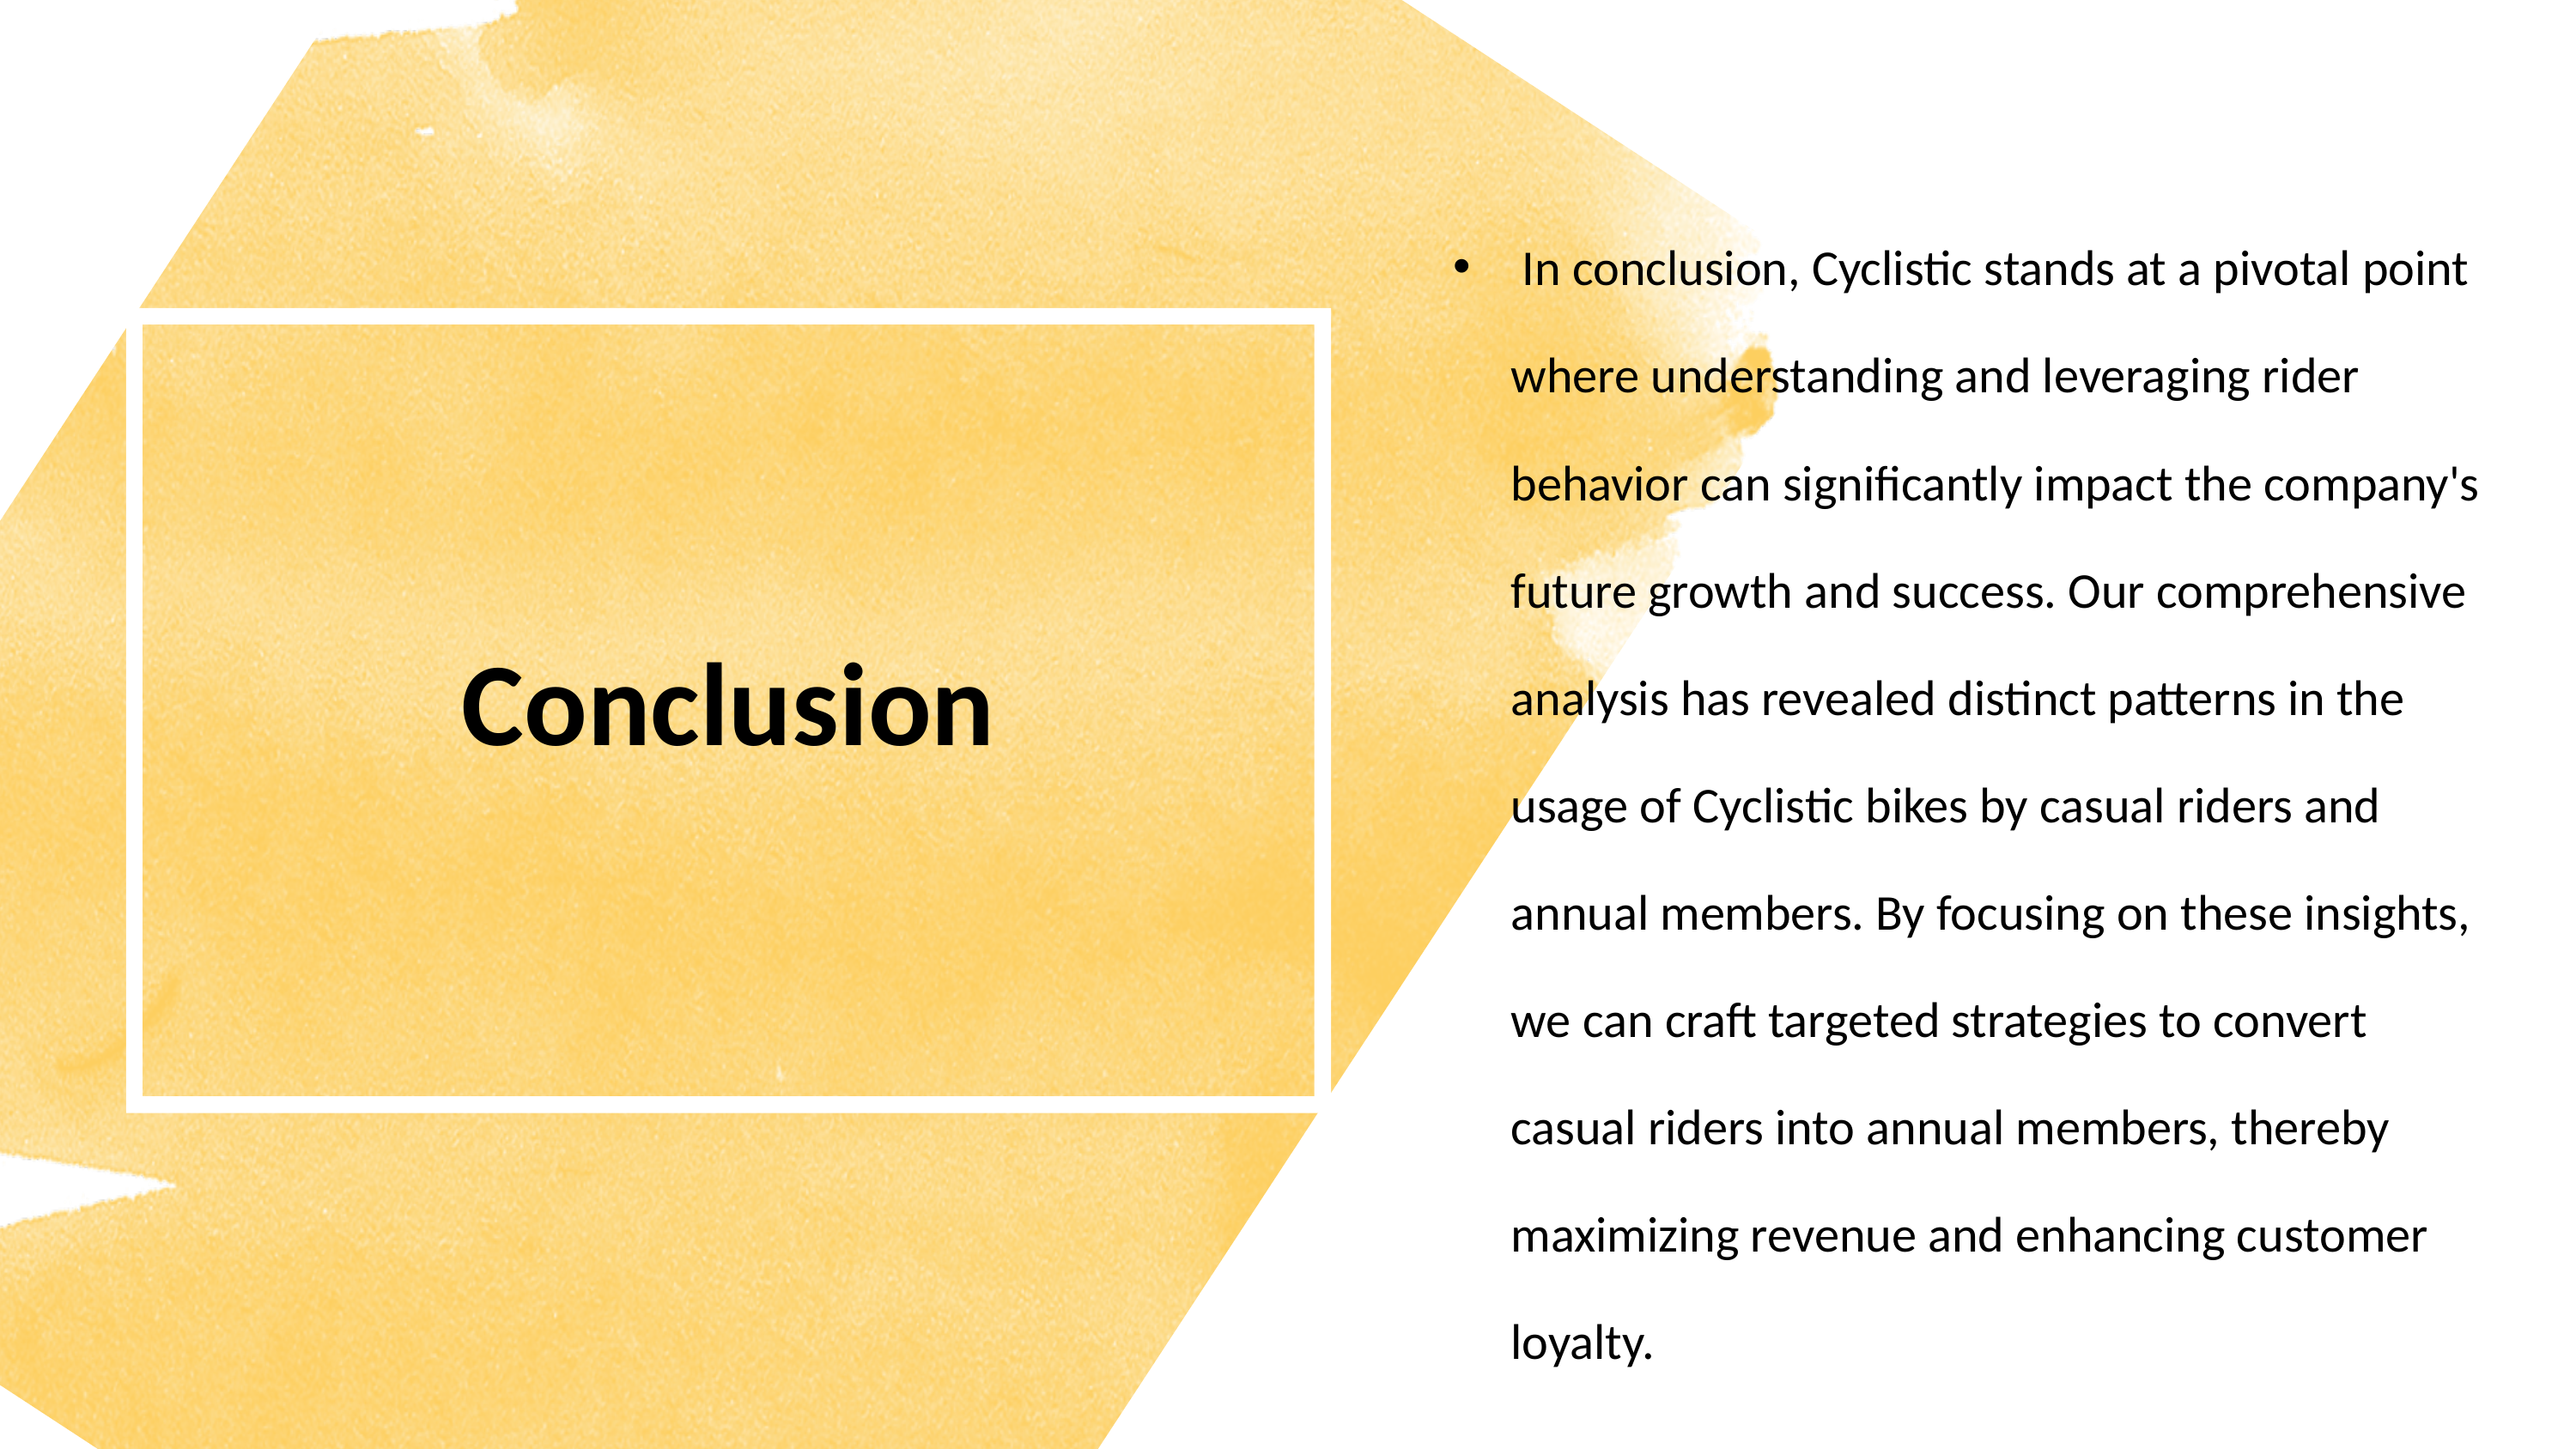

In conclusion, Cyclistic stands at a pivotal point where understanding and leveraging rider behavior can significantly impact the company's future growth and success. Our comprehensive analysis has revealed distinct patterns in the usage of Cyclistic bikes by casual riders and annual members. By focusing on these insights, we can craft targeted strategies to convert casual riders into annual members, thereby maximizing revenue and enhancing customer loyalty.

Conclusion